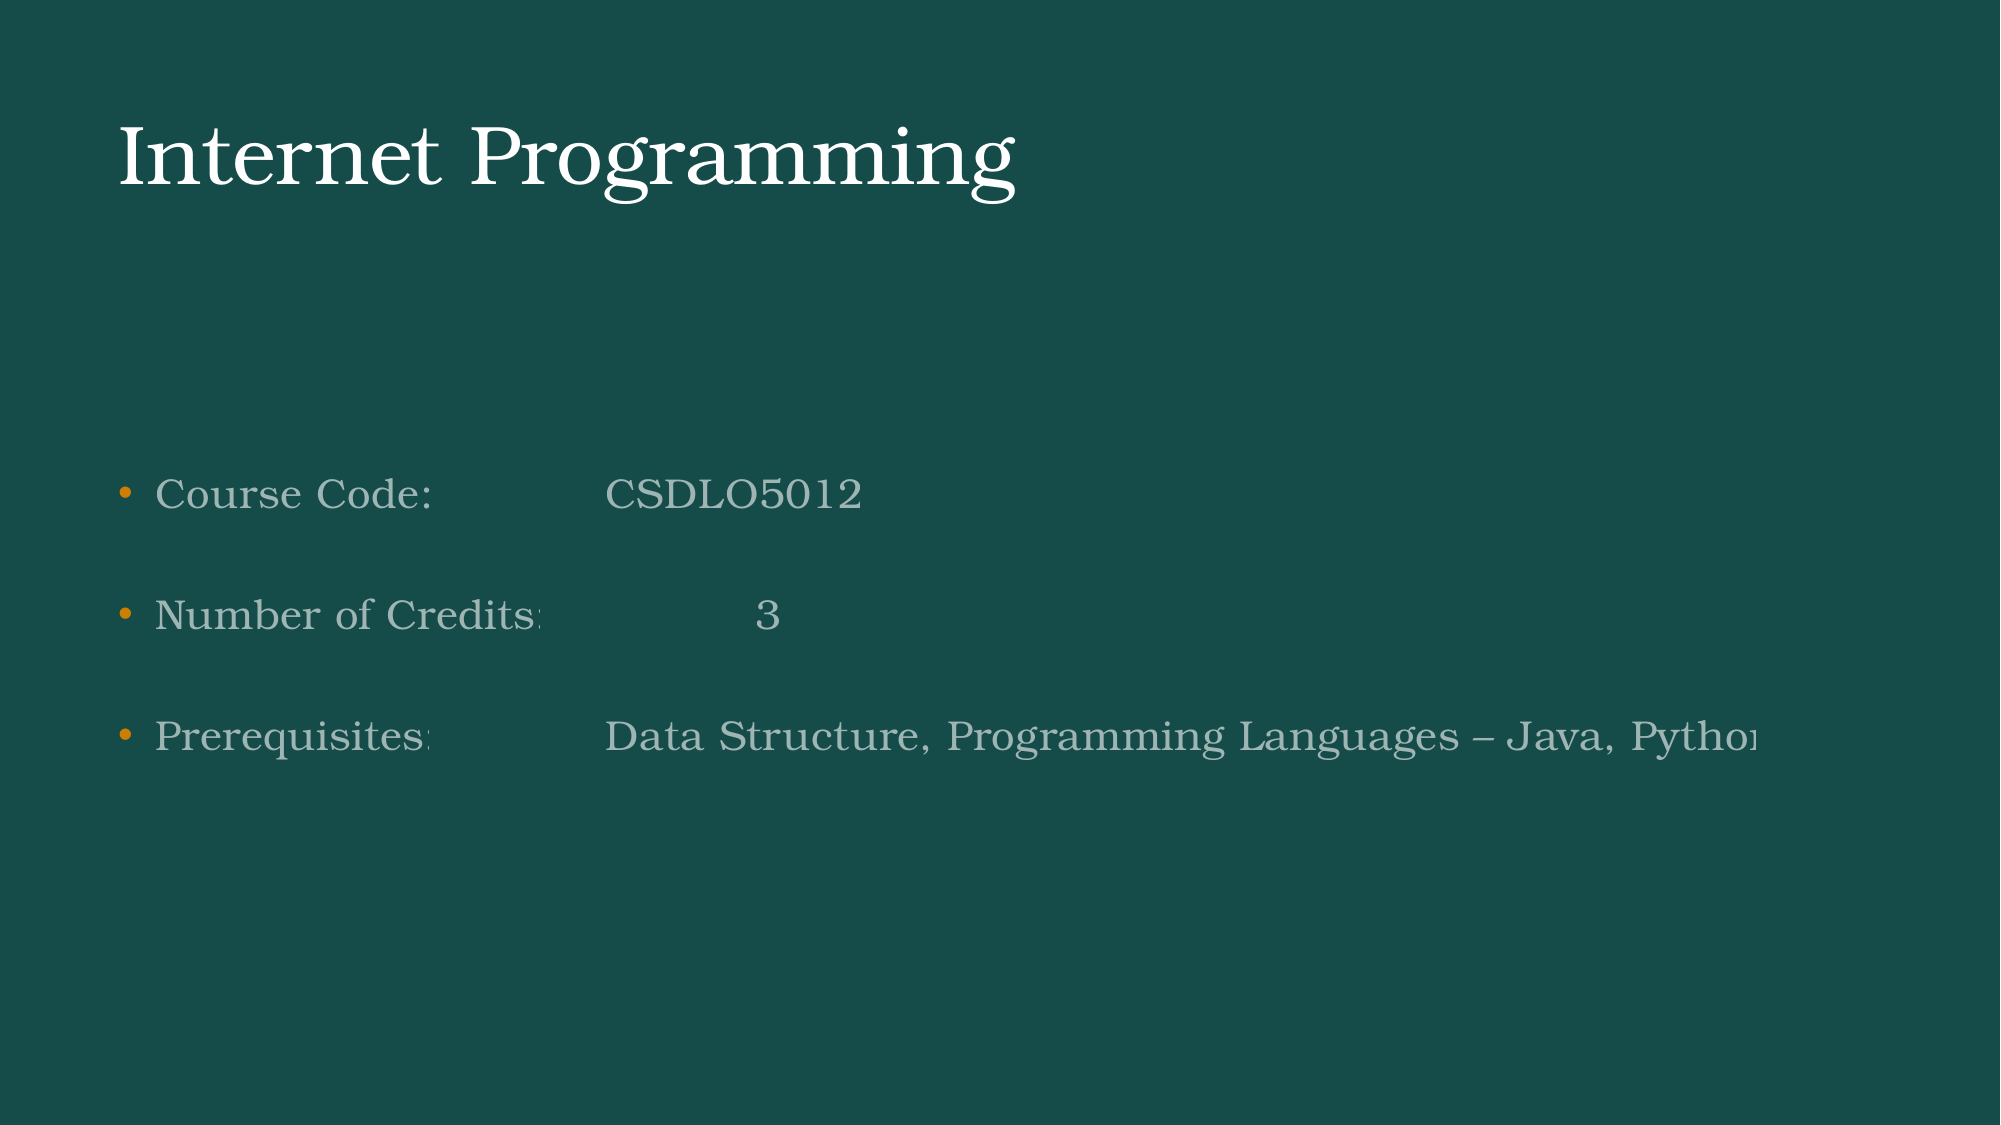

# Internet Programming
Course Code: 		CSDLO5012
Number of Credits:		3
Prerequisites:		Data Structure, Programming Languages – Java, Python